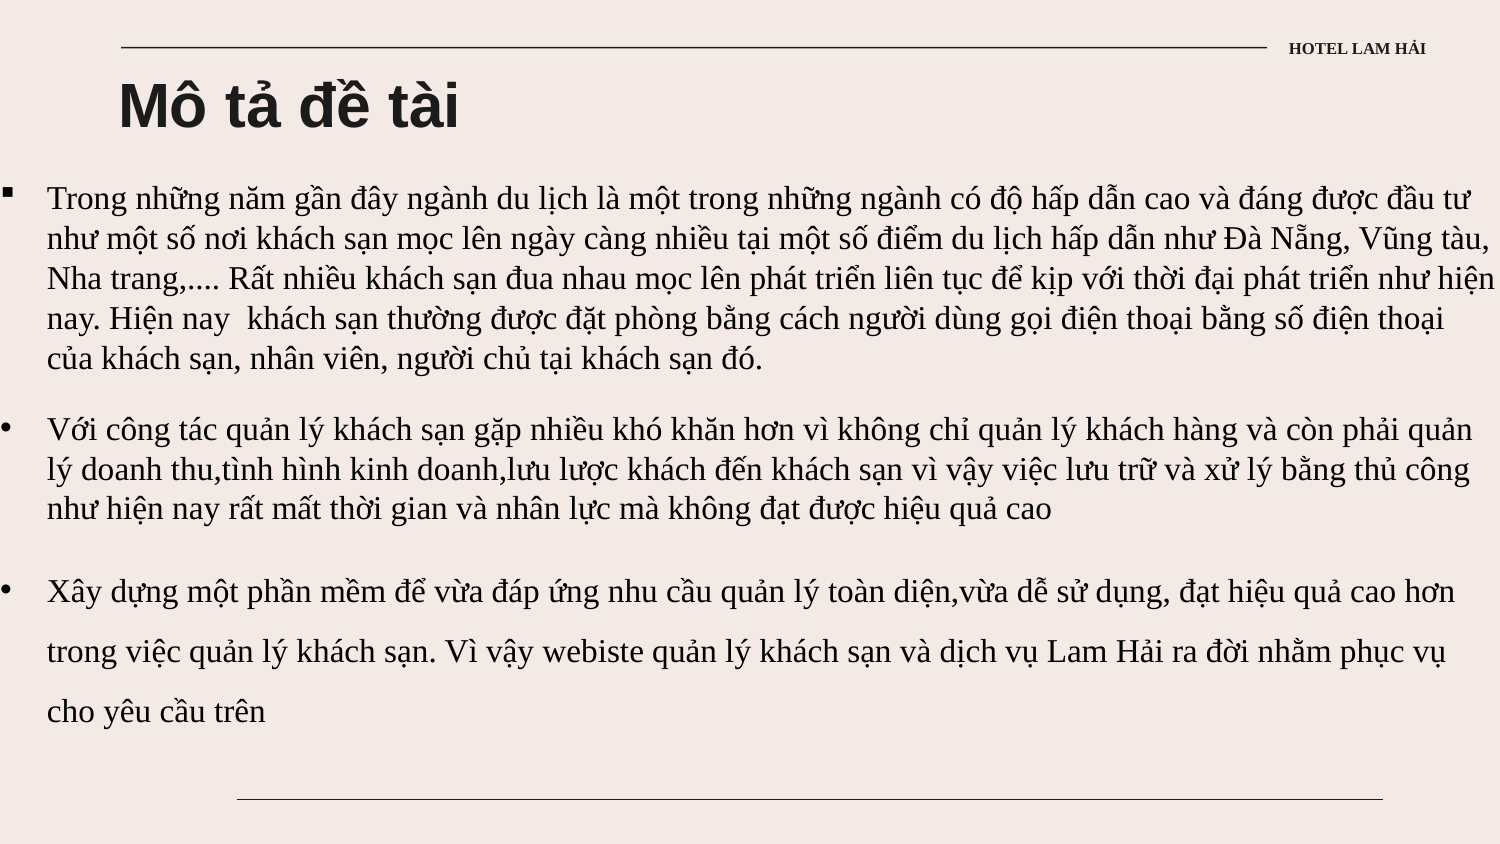

HOTEL LAM HẢI
# Mô tả đề tài
Trong những năm gần đây ngành du lịch là một trong những ngành có độ hấp dẫn cao và đáng được đầu tư như một số nơi khách sạn mọc lên ngày càng nhiều tại một số điểm du lịch hấp dẫn như Đà Nẵng, Vũng tàu, Nha trang,.... Rất nhiều khách sạn đua nhau mọc lên phát triển liên tục để kịp với thời đại phát triển như hiện nay. Hiện nay  khách sạn thường được đặt phòng bằng cách người dùng gọi điện thoại bằng số điện thoại của khách sạn, nhân viên, người chủ tại khách sạn đó.

Với công tác quản lý khách sạn gặp nhiều khó khăn hơn vì không chỉ quản lý khách hàng và còn phải quản lý doanh thu,tình hình kinh doanh,lưu lược khách đến khách sạn vì vậy việc lưu trữ và xử lý bằng thủ công như hiện nay rất mất thời gian và nhân lực mà không đạt được hiệu quả cao
Xây dựng một phần mềm để vừa đáp ứng nhu cầu quản lý toàn diện,vừa dễ sử dụng, đạt hiệu quả cao hơn trong việc quản lý khách sạn. Vì vậy webiste quản lý khách sạn và dịch vụ Lam Hải ra đời nhằm phục vụ cho yêu cầu trên